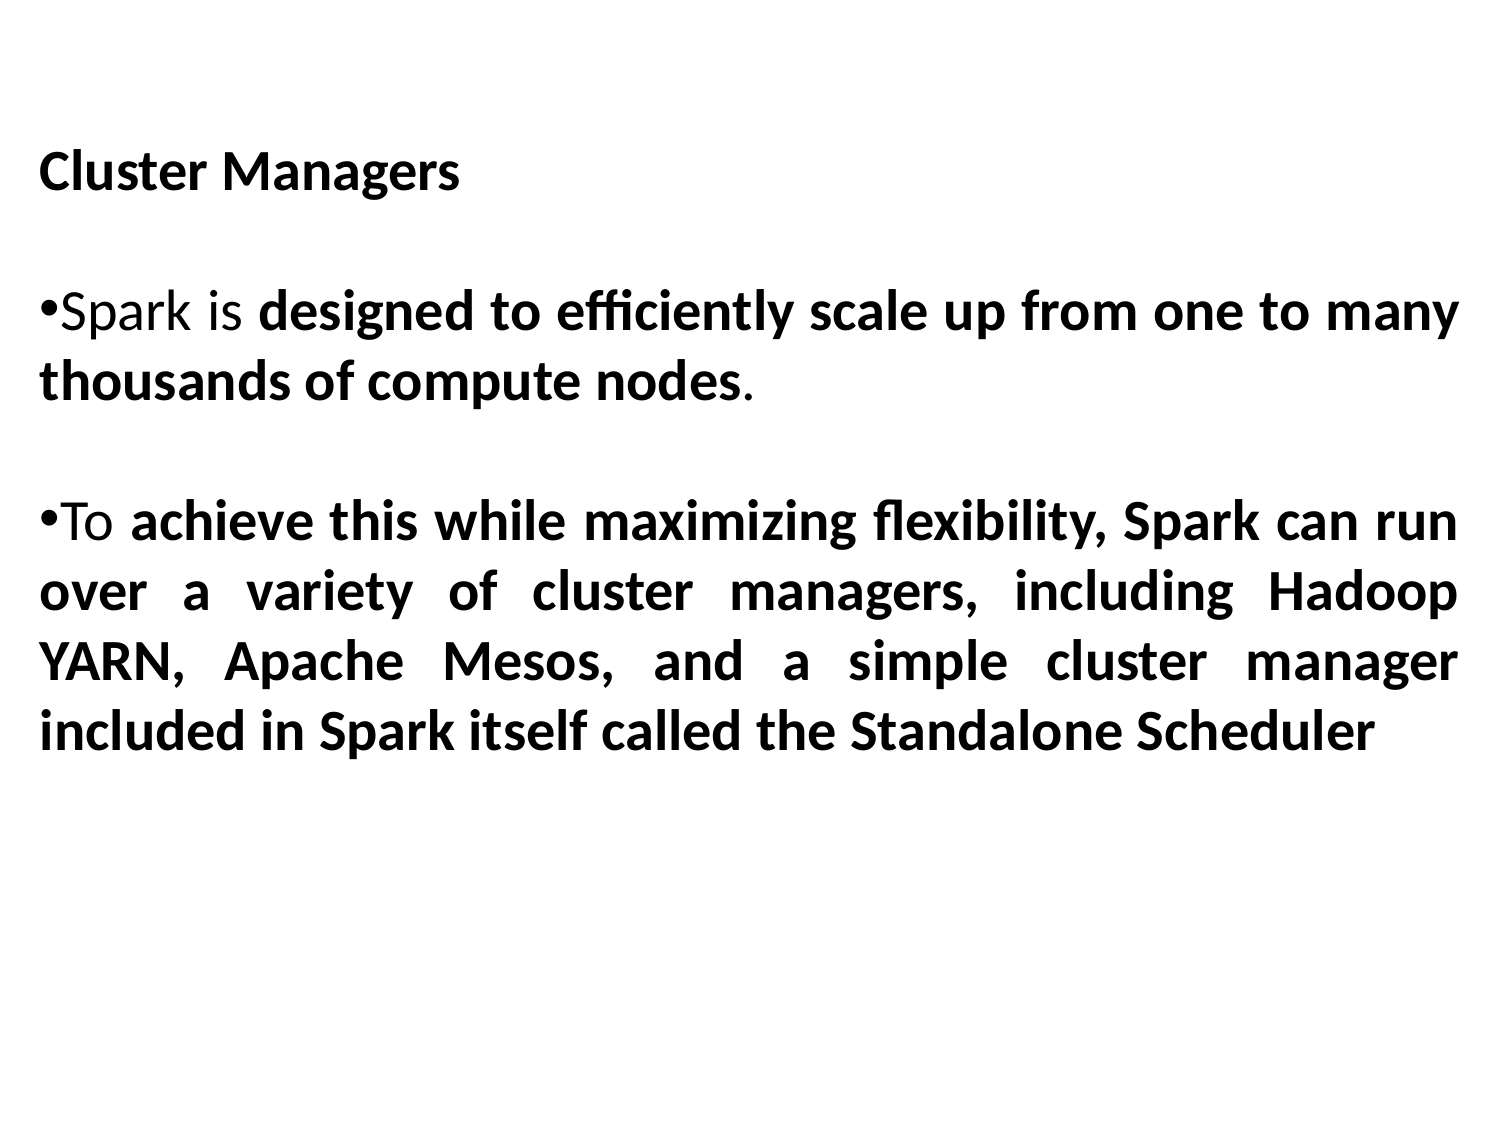

Cluster Managers

Spark is designed to efficiently scale up from one to many thousands of compute nodes.

To achieve this while maximizing flexibility, Spark can run over a variety of cluster managers, including Hadoop YARN, Apache Mesos, and a simple cluster manager included in Spark itself called the Standalone Scheduler